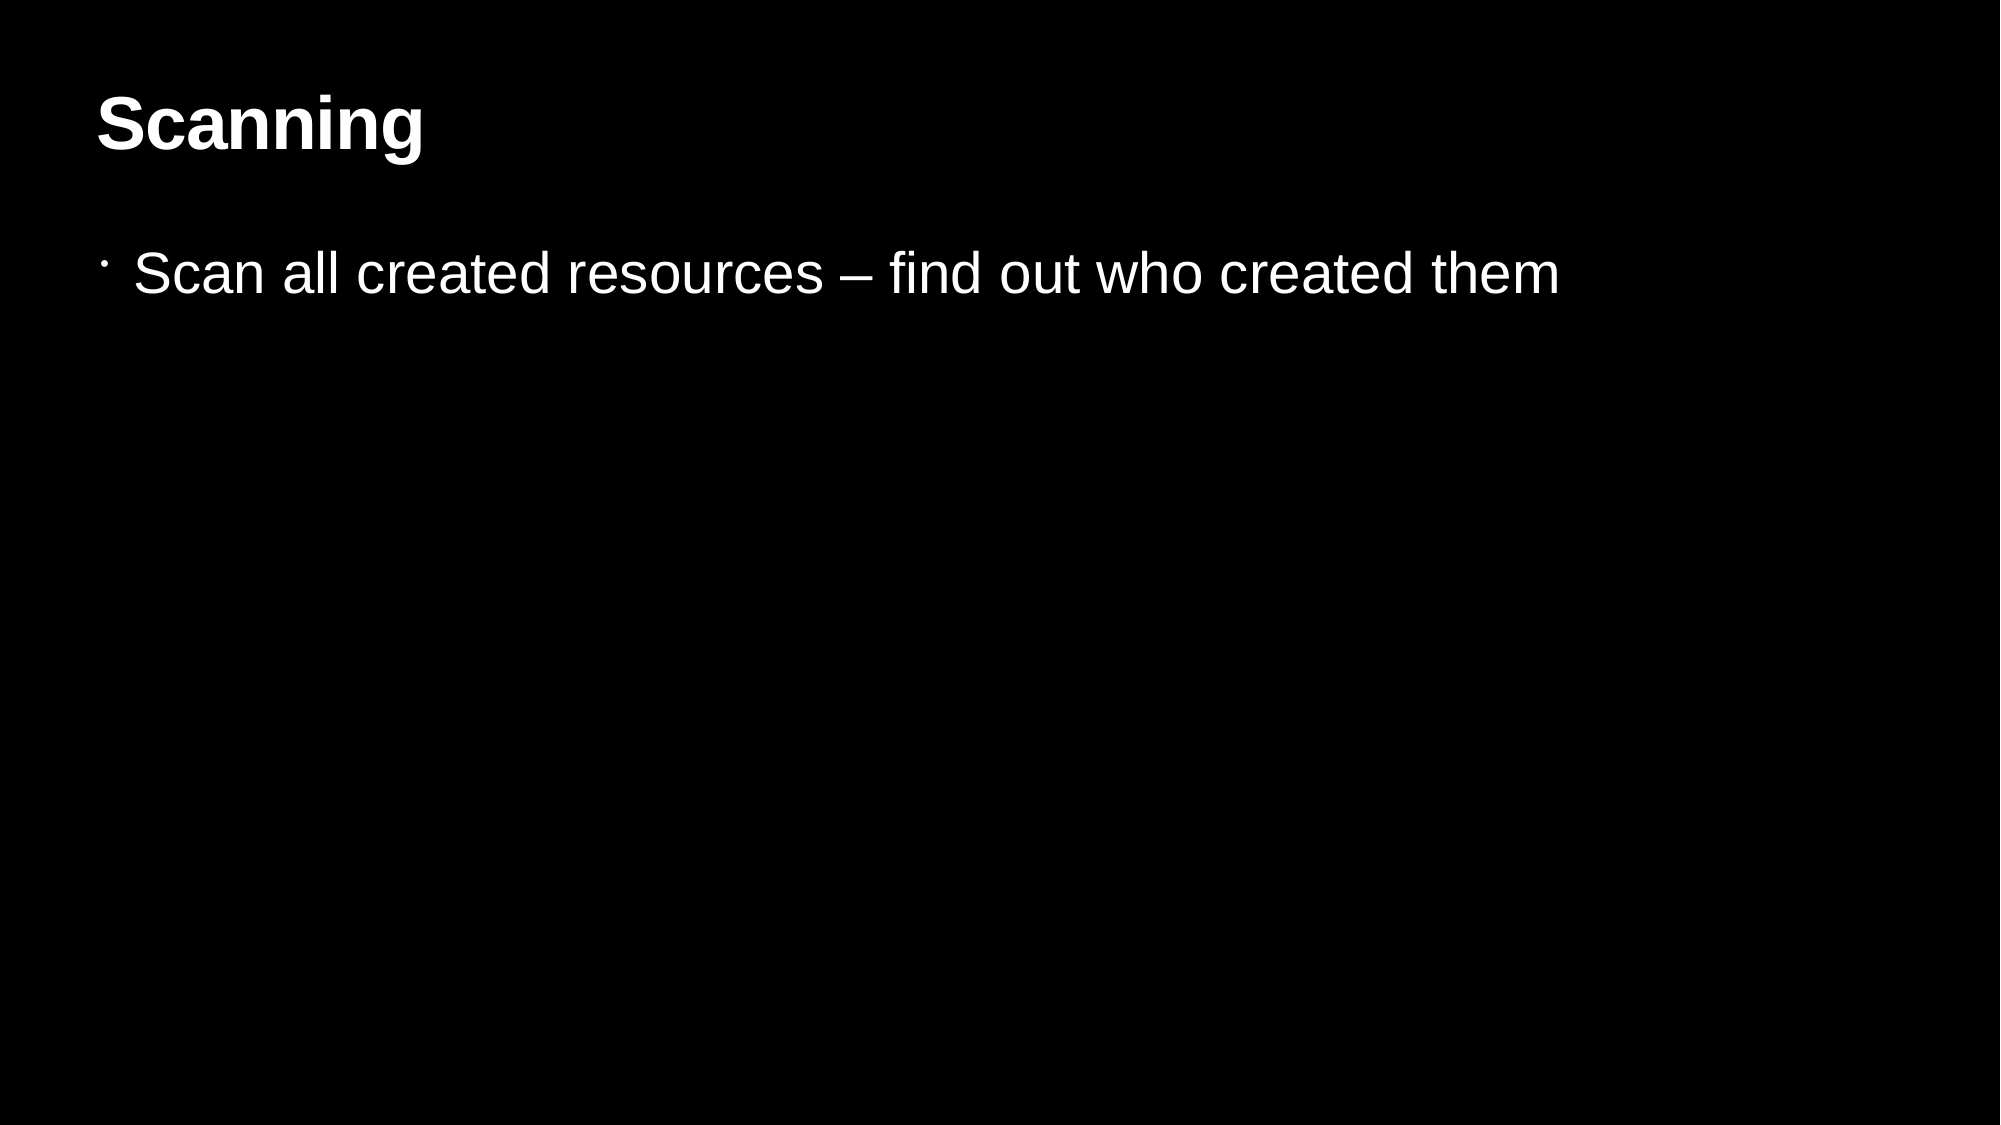

# Scanning
Scan all created resources – find out who created them